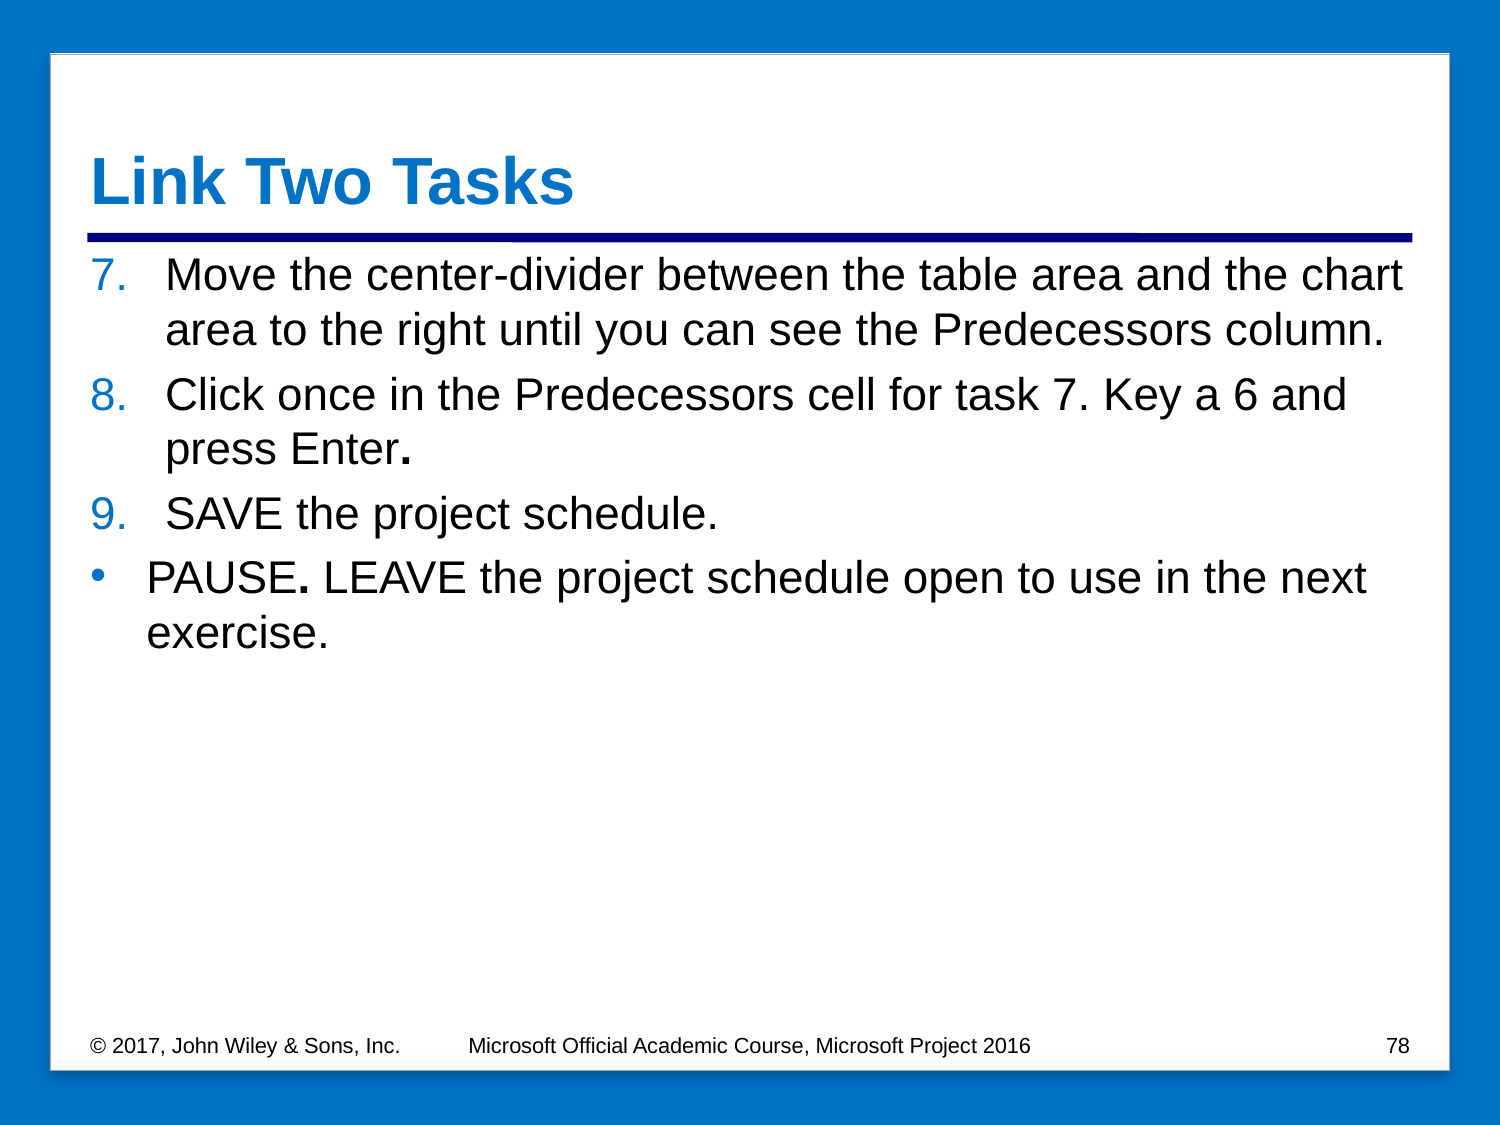

# Link Two Tasks
Move the center-divider between the table area and the chart area to the right until you can see the Predecessors column.
Click once in the Predecessors cell for task 7. Key a 6 and press Enter.
SAVE the project schedule.
PAUSE. LEAVE the project schedule open to use in the next exercise.

© 2017, John Wiley & Sons, Inc.
Microsoft Official Academic Course, Microsoft Project 2016
78